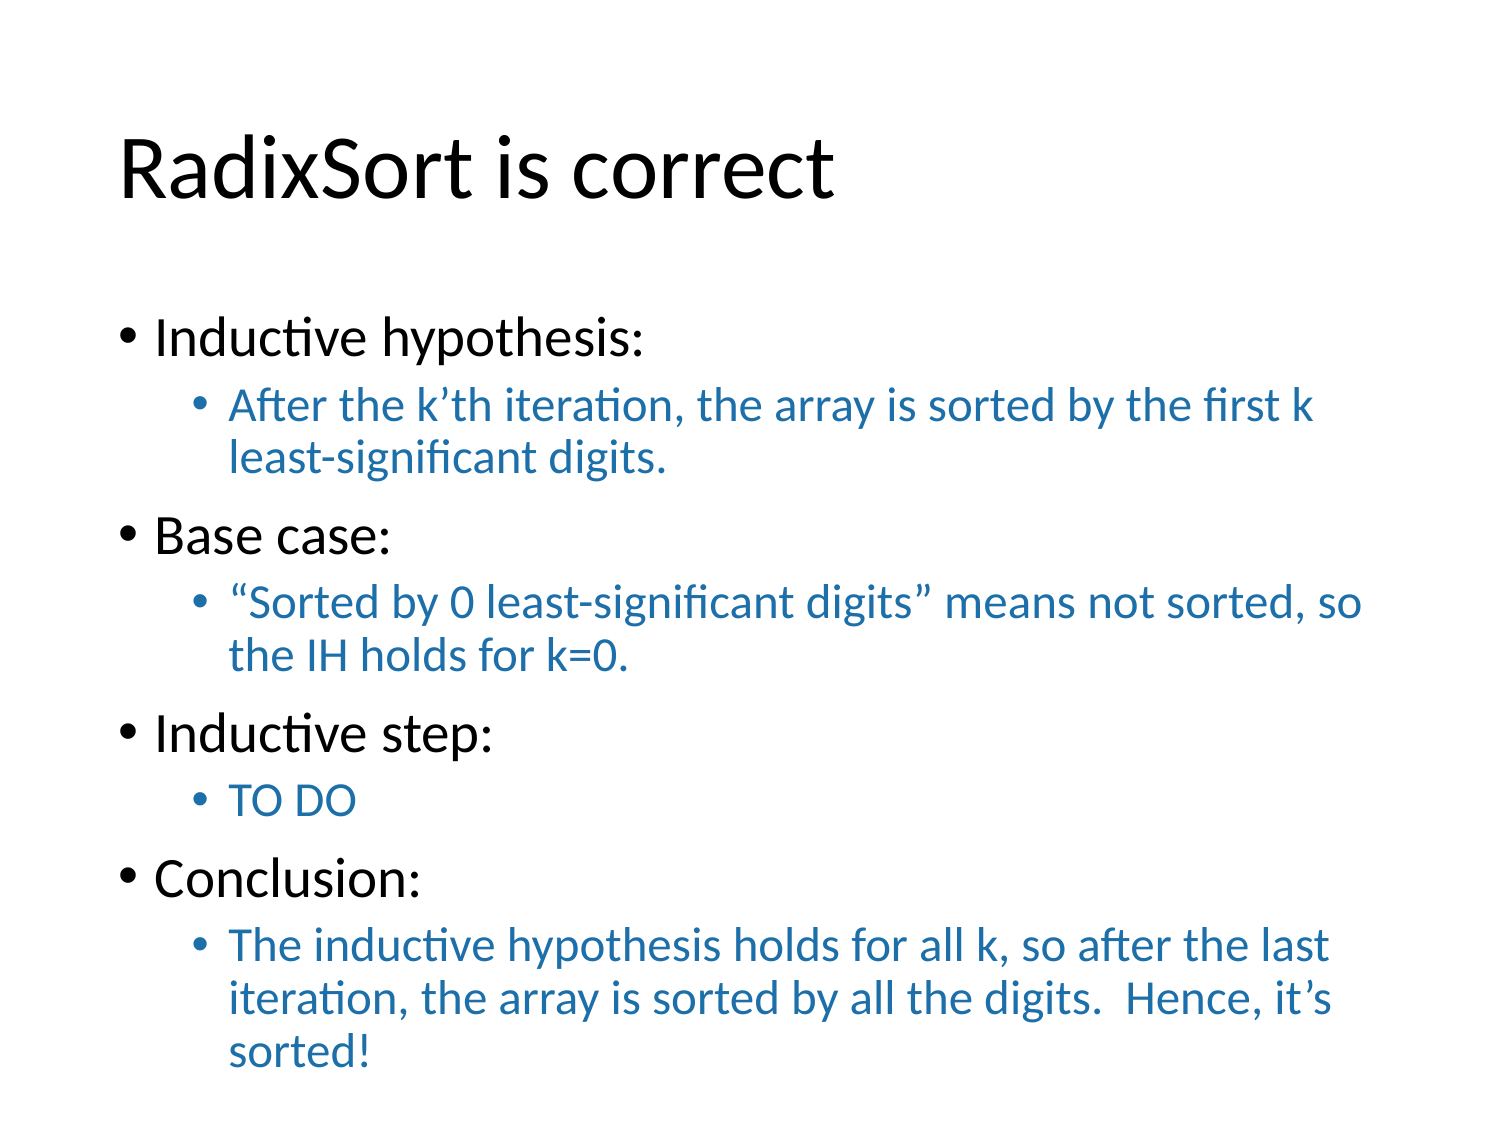

# RadixSort is correct
Inductive hypothesis:
After the k’th iteration, the array is sorted by the first k least-significant digits.
Base case:
“Sorted by 0 least-significant digits” means not sorted, so the IH holds for k=0.
Inductive step:
TO DO
Conclusion:
The inductive hypothesis holds for all k, so after the last iteration, the array is sorted by all the digits.  Hence, it’s sorted!